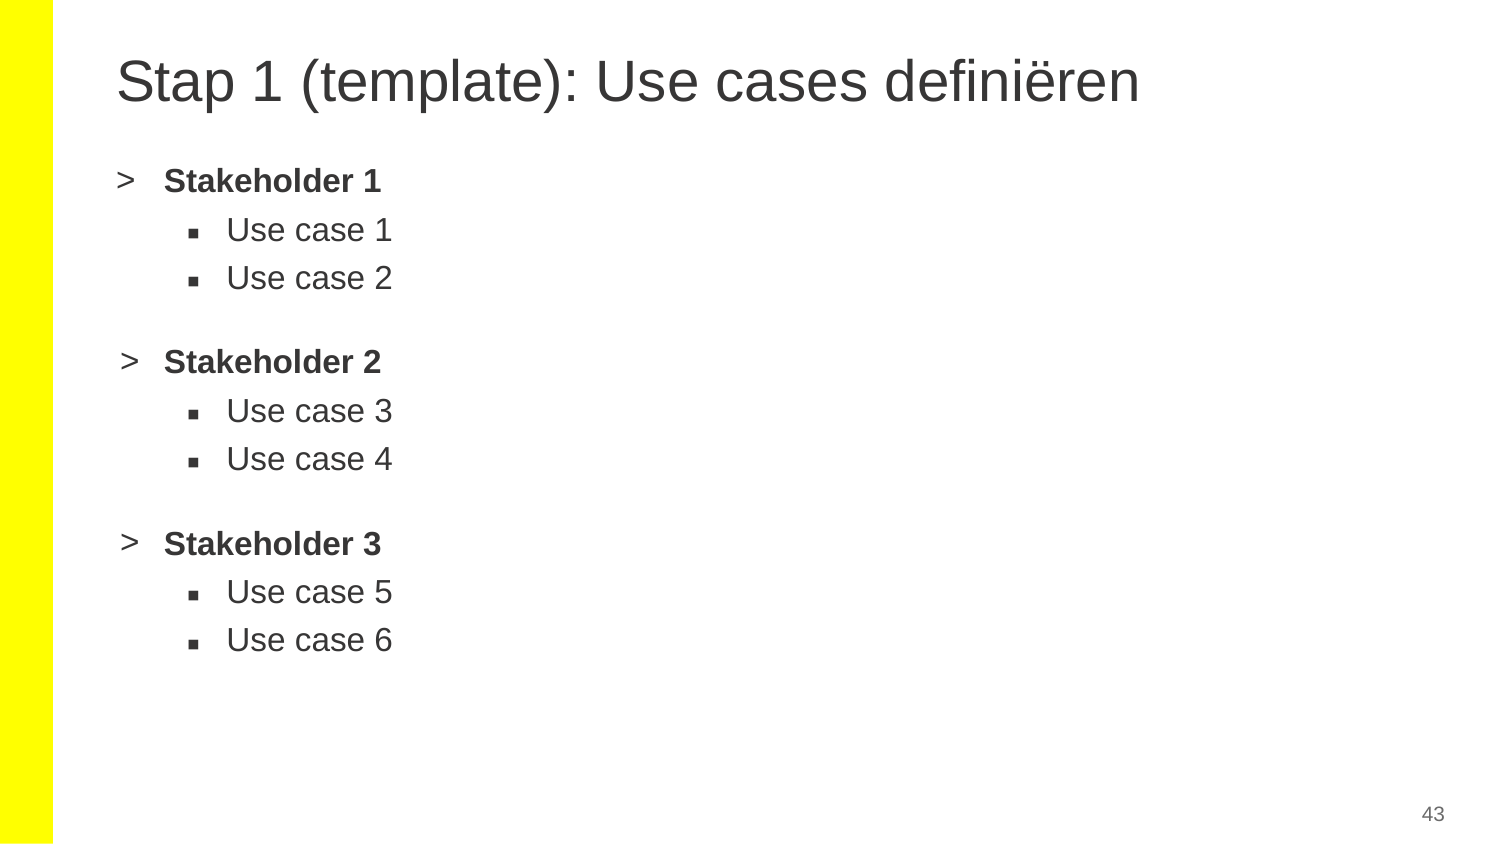

# Stap 1 (template): Use cases definiëren
Stakeholder 1
Use case 1
Use case 2
Stakeholder 2
Use case 3
Use case 4
Stakeholder 3
Use case 5
Use case 6
43